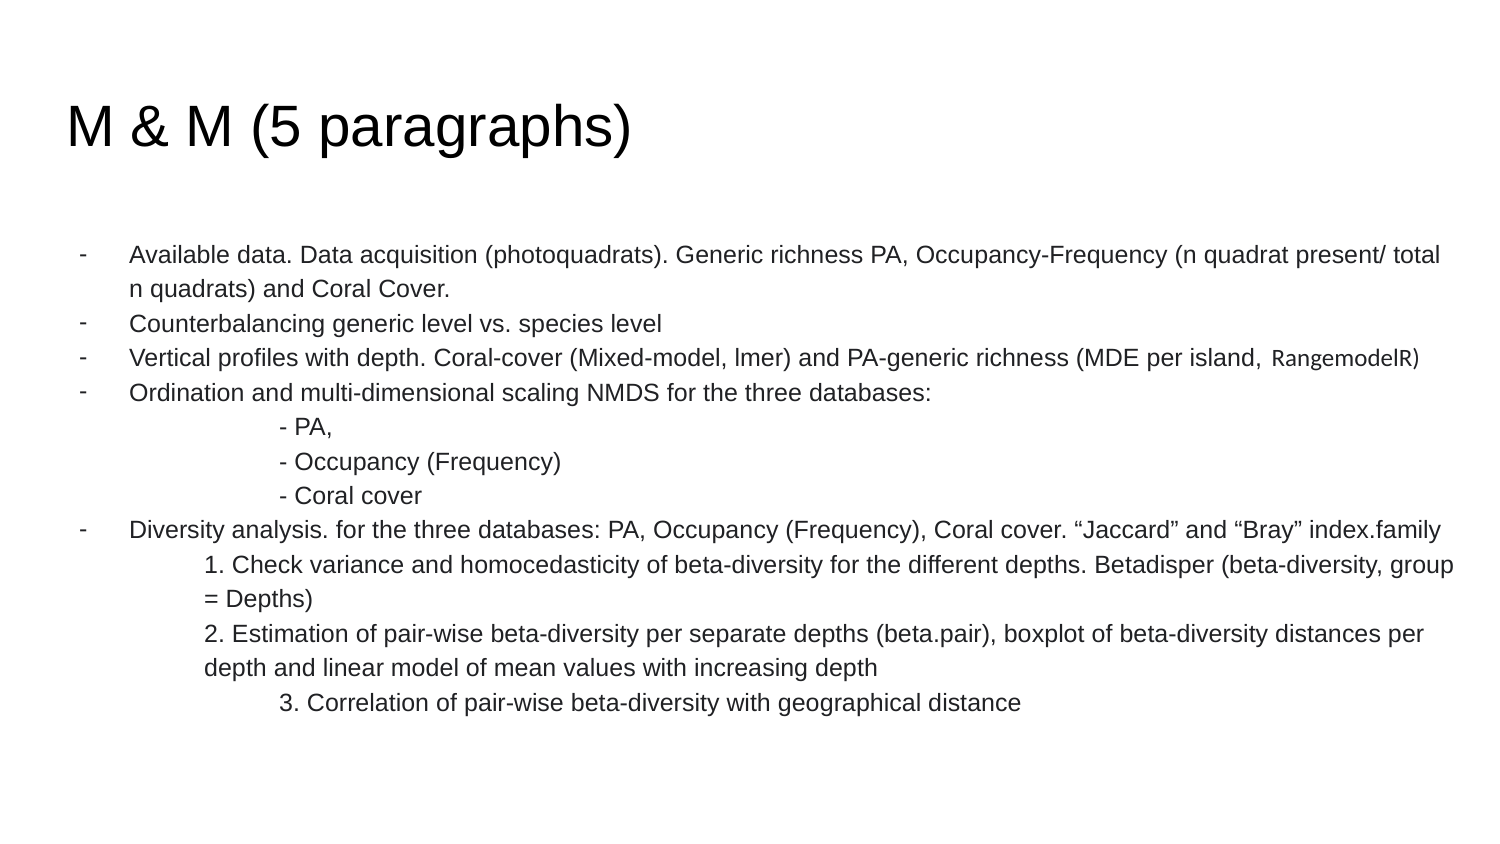

# M & M (5 paragraphs)

Available data. Data acquisition (photoquadrats). Generic richness PA, Occupancy-Frequency (n quadrat present/ total n quadrats) and Coral Cover.
Counterbalancing generic level vs. species level
Vertical profiles with depth. Coral-cover (Mixed-model, lmer) and PA-generic richness (MDE per island, RangemodelR)
Ordination and multi-dimensional scaling NMDS for the three databases:
	- PA,
	- Occupancy (Frequency)
	- Coral cover
Diversity analysis. for the three databases: PA, Occupancy (Frequency), Coral cover. “Jaccard” and “Bray” index.family
1. Check variance and homocedasticity of beta-diversity for the different depths. Betadisper (beta-diversity, group = Depths)
2. Estimation of pair-wise beta-diversity per separate depths (beta.pair), boxplot of beta-diversity distances per depth and linear model of mean values with increasing depth
	3. Correlation of pair-wise beta-diversity with geographical distance